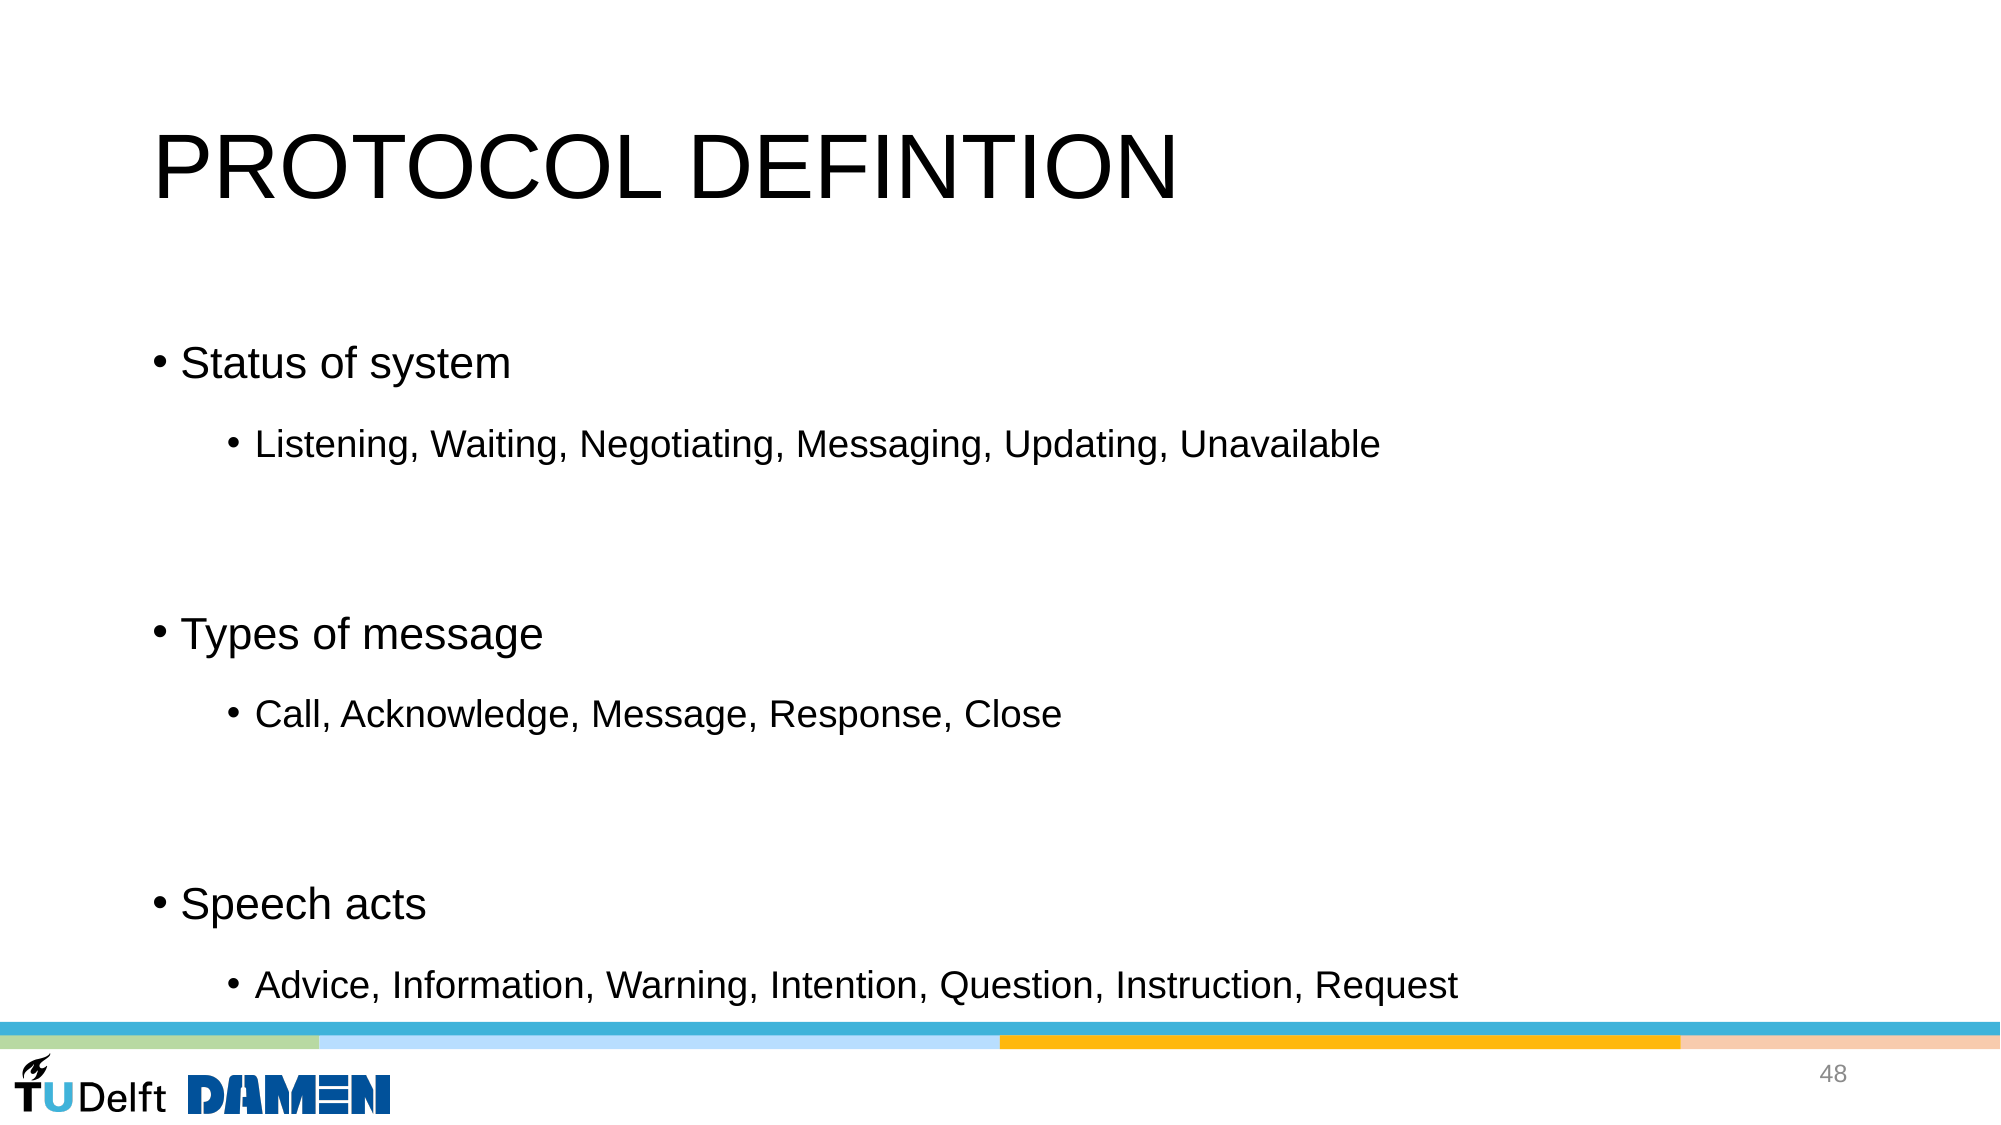

# PROTOCOL DEFINTION
Status of system
Listening, Waiting, Negotiating, Messaging, Updating, Unavailable

Types of message
Call, Acknowledge, Message, Response, Close

Speech acts
Advice, Information, Warning, Intention, Question, Instruction, Request

48